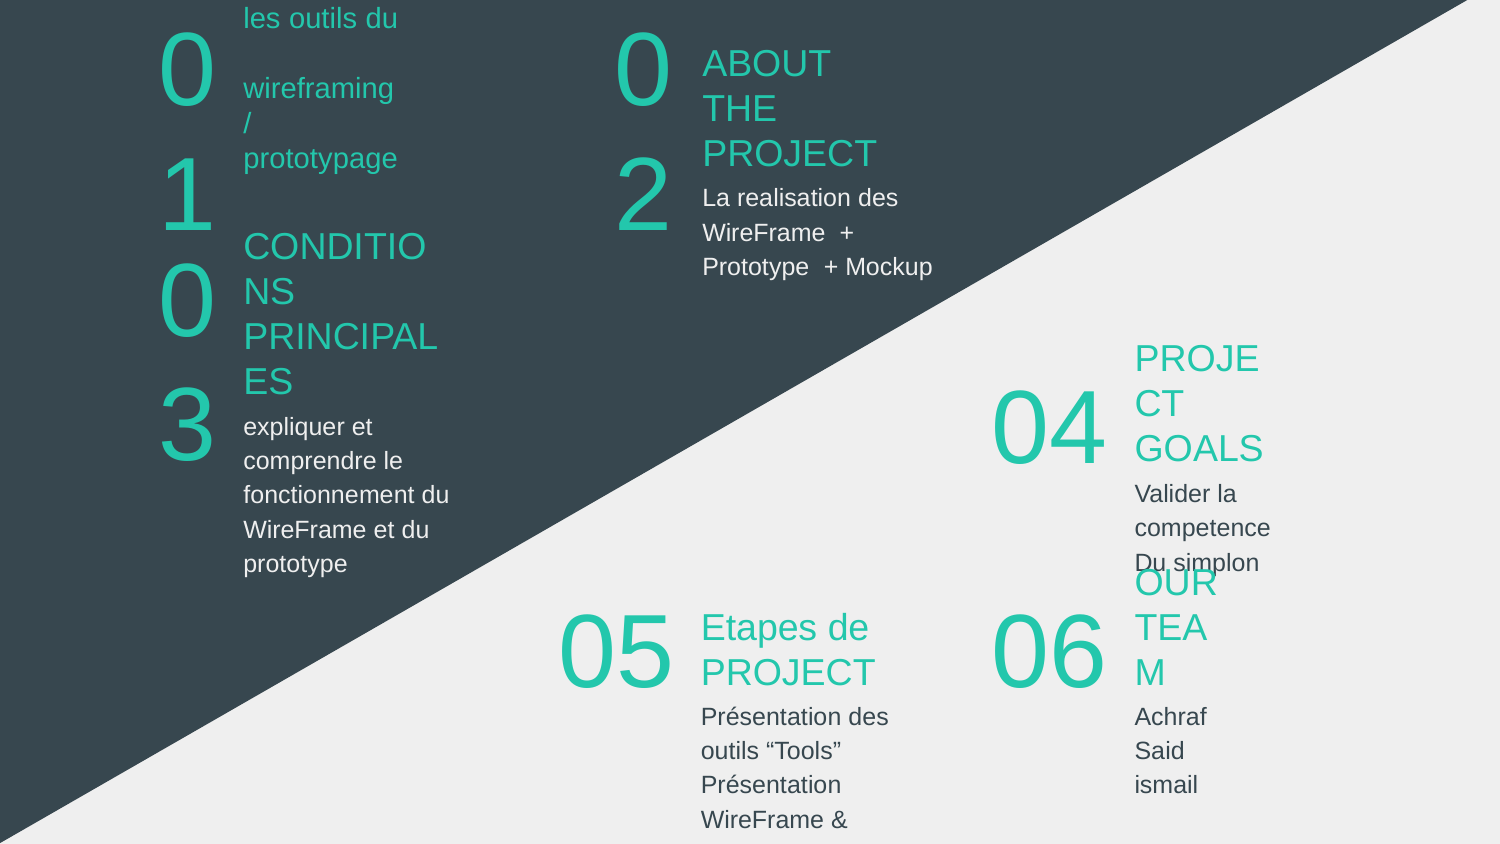

# 01
02
les outils du  wireframing/ prototypage
ABOUT THE PROJECT
La realisation des WireFrame  + Prototype  + Mockup
03
CONDITIONS PRINCIPALES
04
PROJECT GOALS
expliquer et comprendre le fonctionnement du WireFrame et du prototype
Valider la competence
Du simplon

05
06
Etapes de
PROJECT
OUR TEAM
Présentation des outils “Tools”
Présentation WireFrame & Prototype

Achraf
Said
ismail